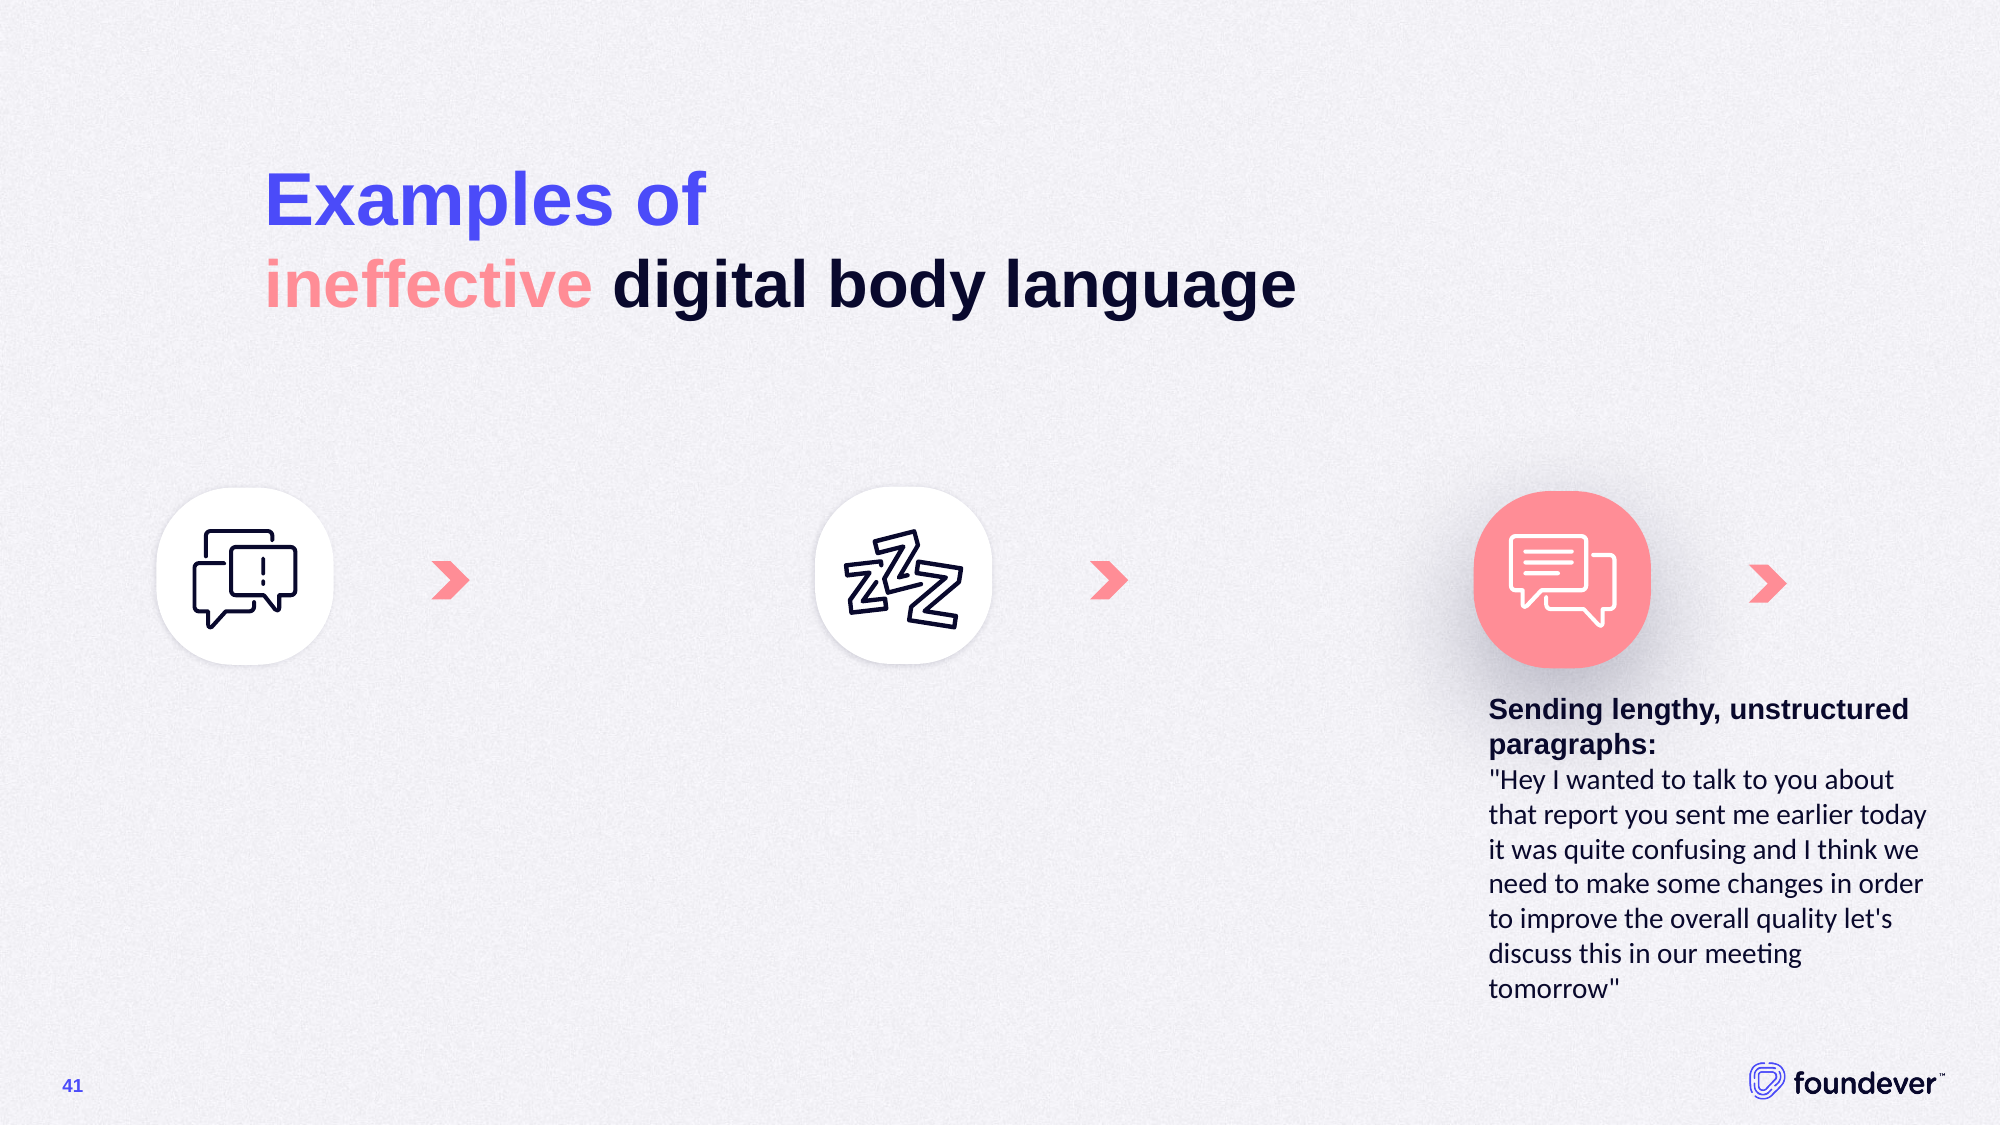

# Examples of ineffective digital body language

Sending lengthy, unstructured paragraphs:
"Hey I wanted to talk to you about that report you sent me earlier today it was quite confusing and I think we need to make some changes in order to improve the overall quality let's discuss this in our meeting tomorrow"